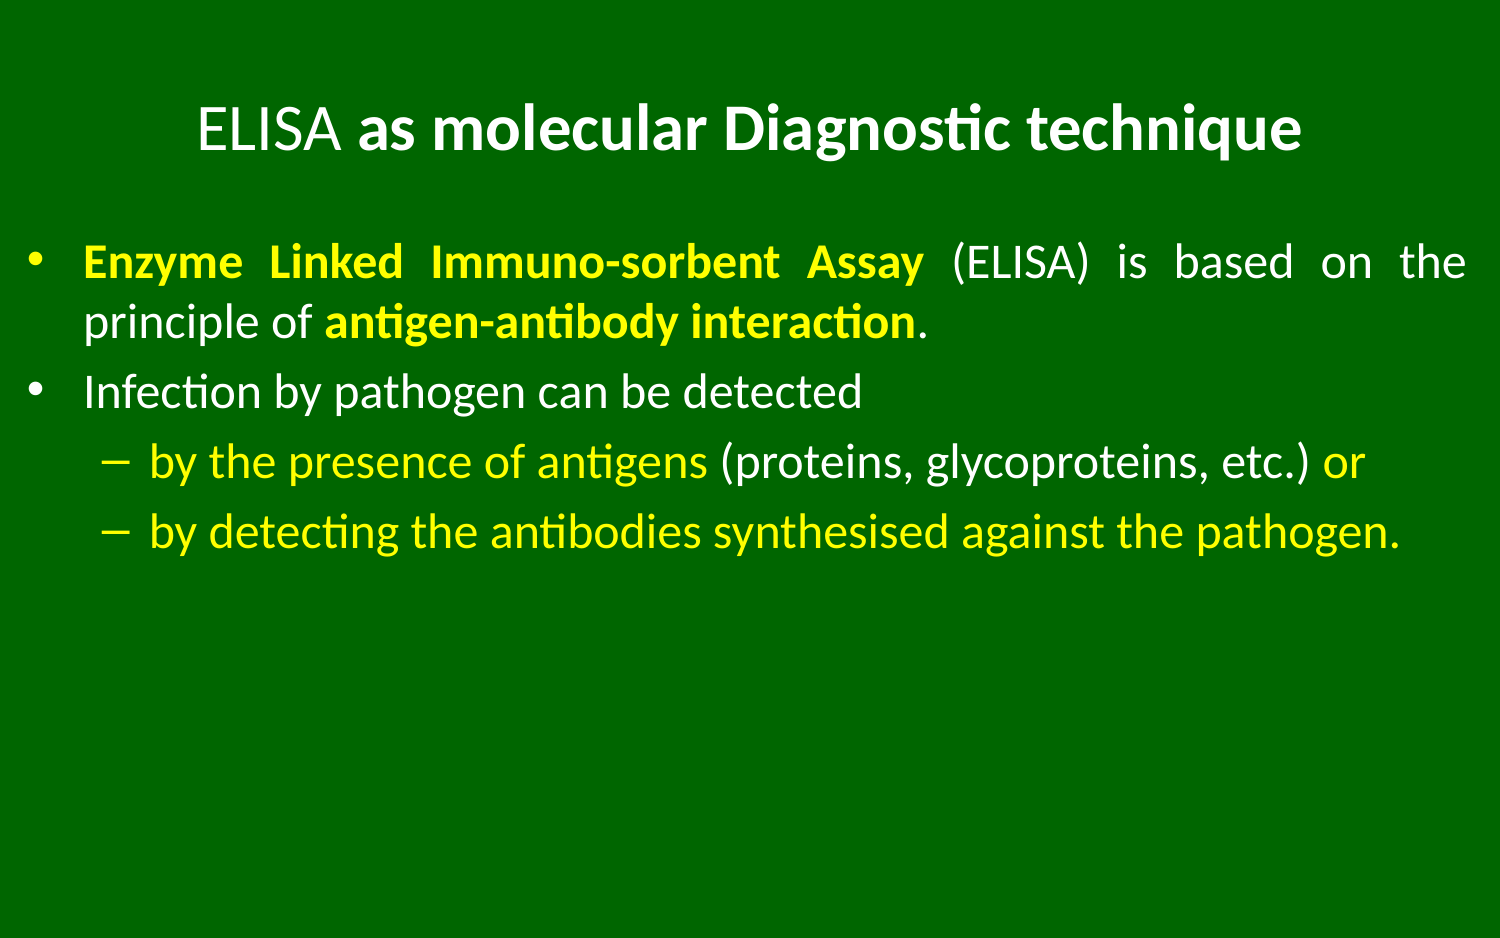

# ELISA as molecular Diagnostic technique
Enzyme Linked Immuno-sorbent Assay (ELISA) is based on the principle of antigen-antibody interaction.
Infection by pathogen can be detected
by the presence of antigens (proteins, glycoproteins, etc.) or
by detecting the antibodies synthesised against the pathogen.